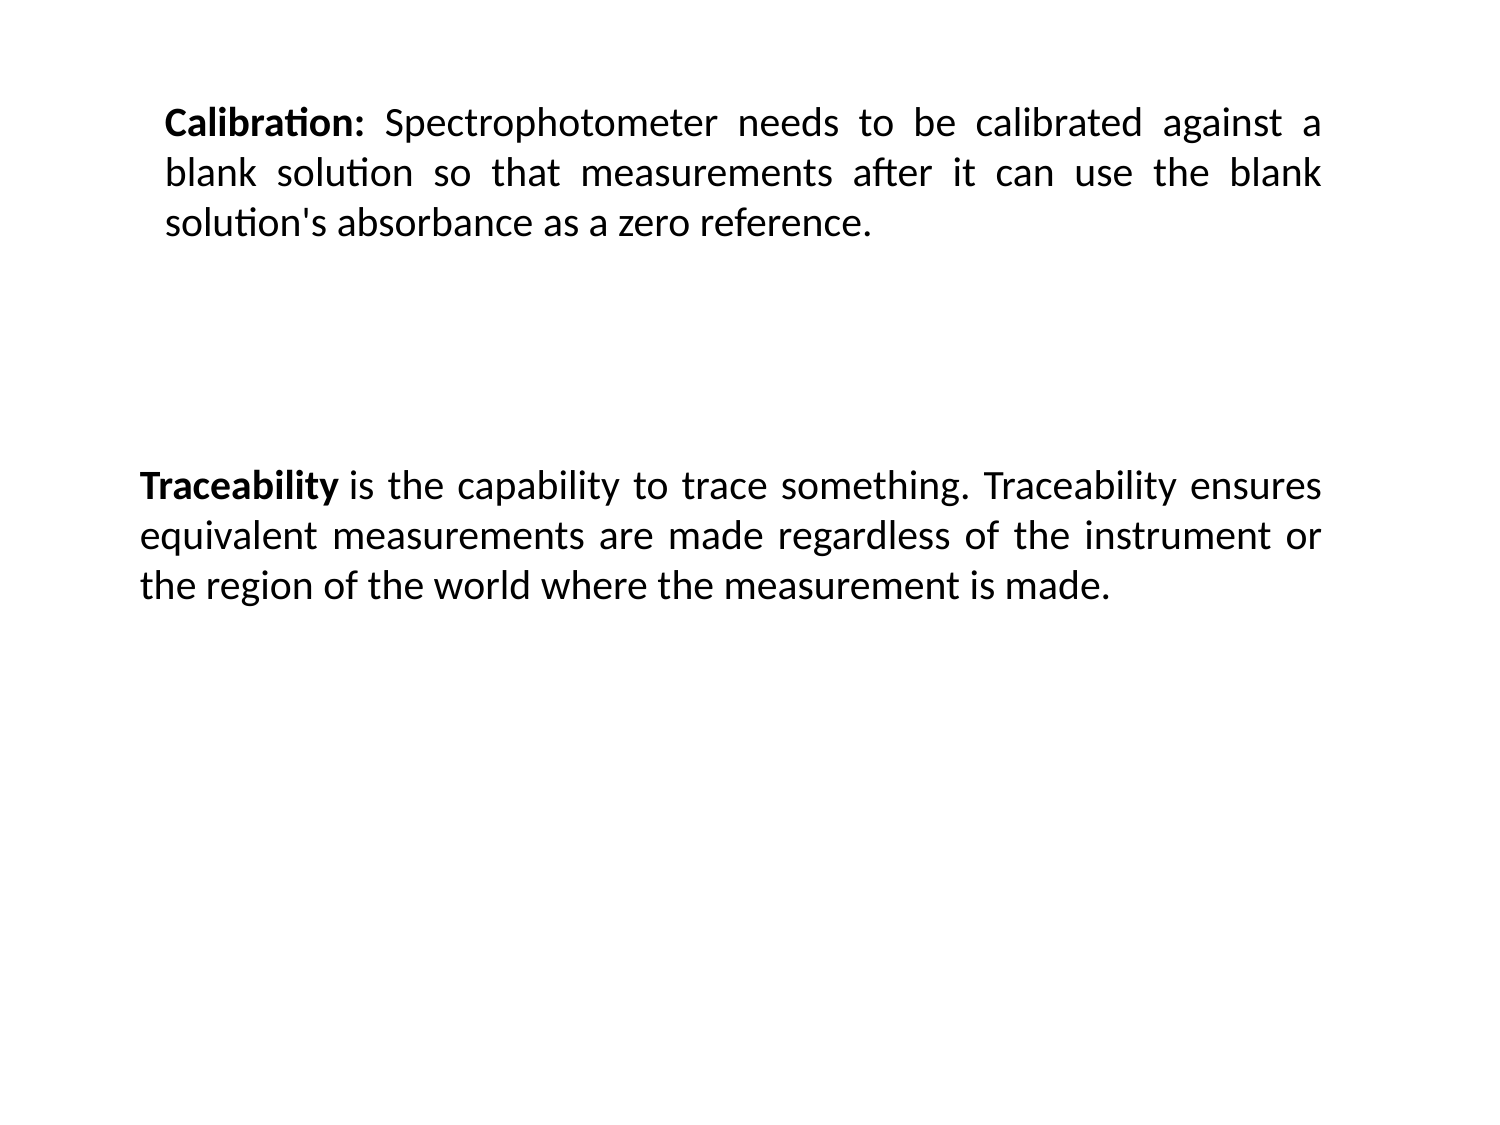

Calibration: Spectrophotometer needs to be calibrated against a blank solution so that measurements after it can use the blank solution's absorbance as a zero reference.
Traceability is the capability to trace something. Traceability ensures equivalent measurements are made regardless of the instrument or the region of the world where the measurement is made.